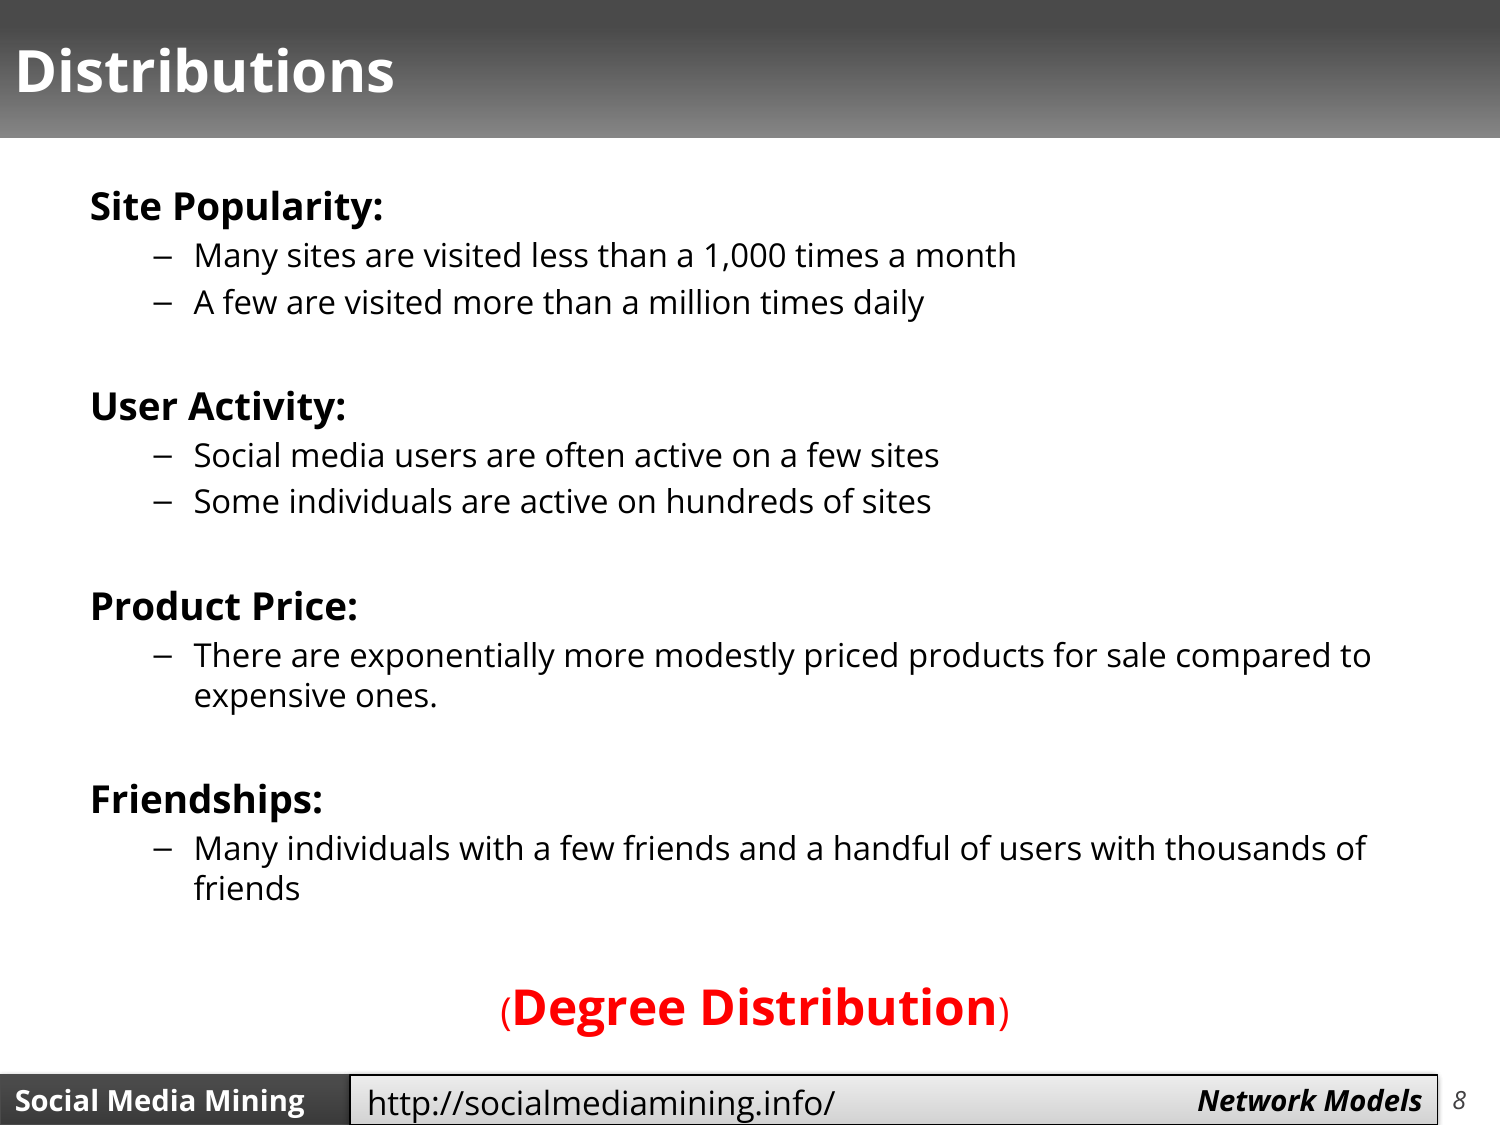

# Distributions
Site Popularity:
Many sites are visited less than a 1,000 times a month
A few are visited more than a million times daily

User Activity:
Social media users are often active on a few sites
Some individuals are active on hundreds of sites

Product Price:
There are exponentially more modestly priced products for sale compared to expensive ones.

Friendships:
Many individuals with a few friends and a handful of users with thousands of friends

 (Degree Distribution)